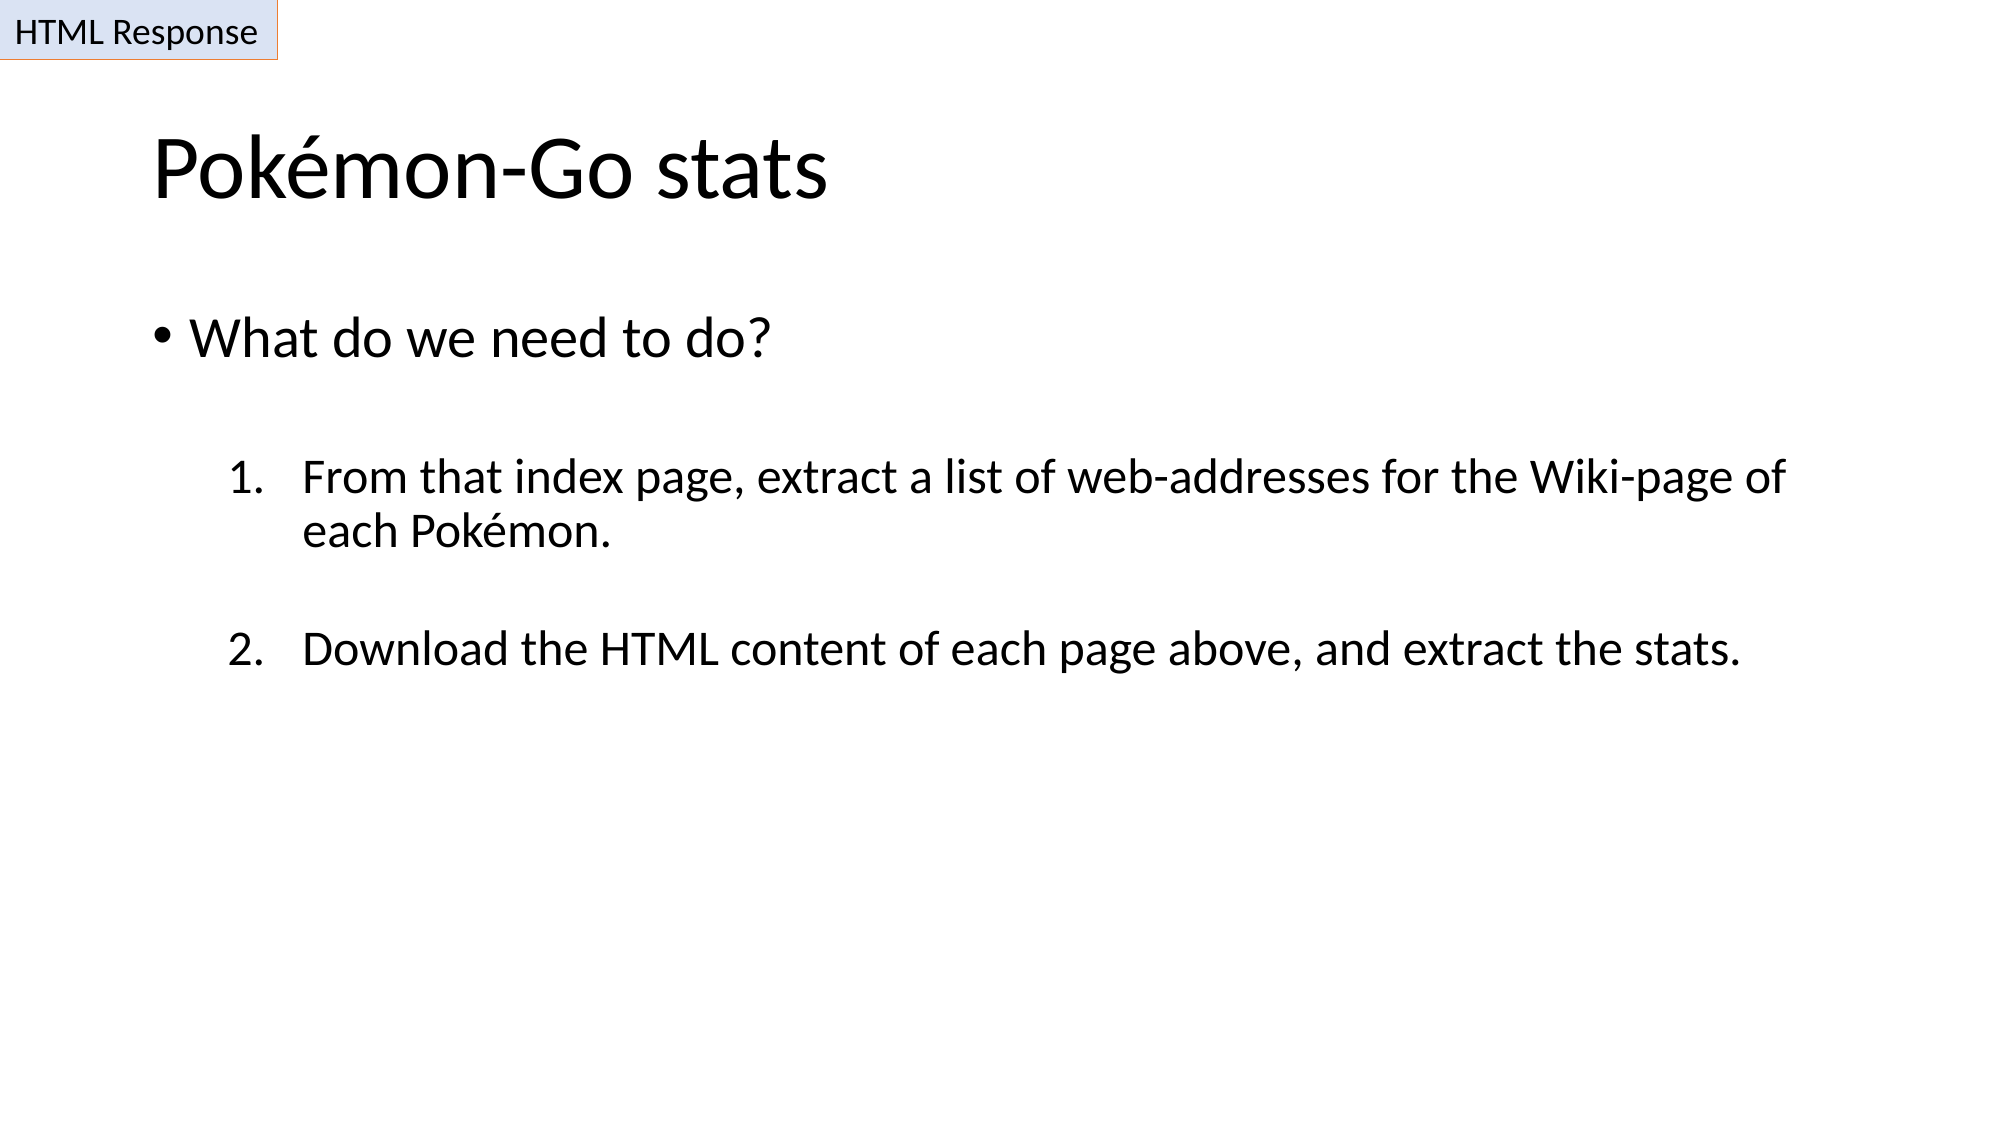

HTML Response
# Pokémon-Go stats
What do we need to do?
From that index page, extract a list of web-addresses for the Wiki-page of each Pokémon.
Download the HTML content of each page above, and extract the stats.